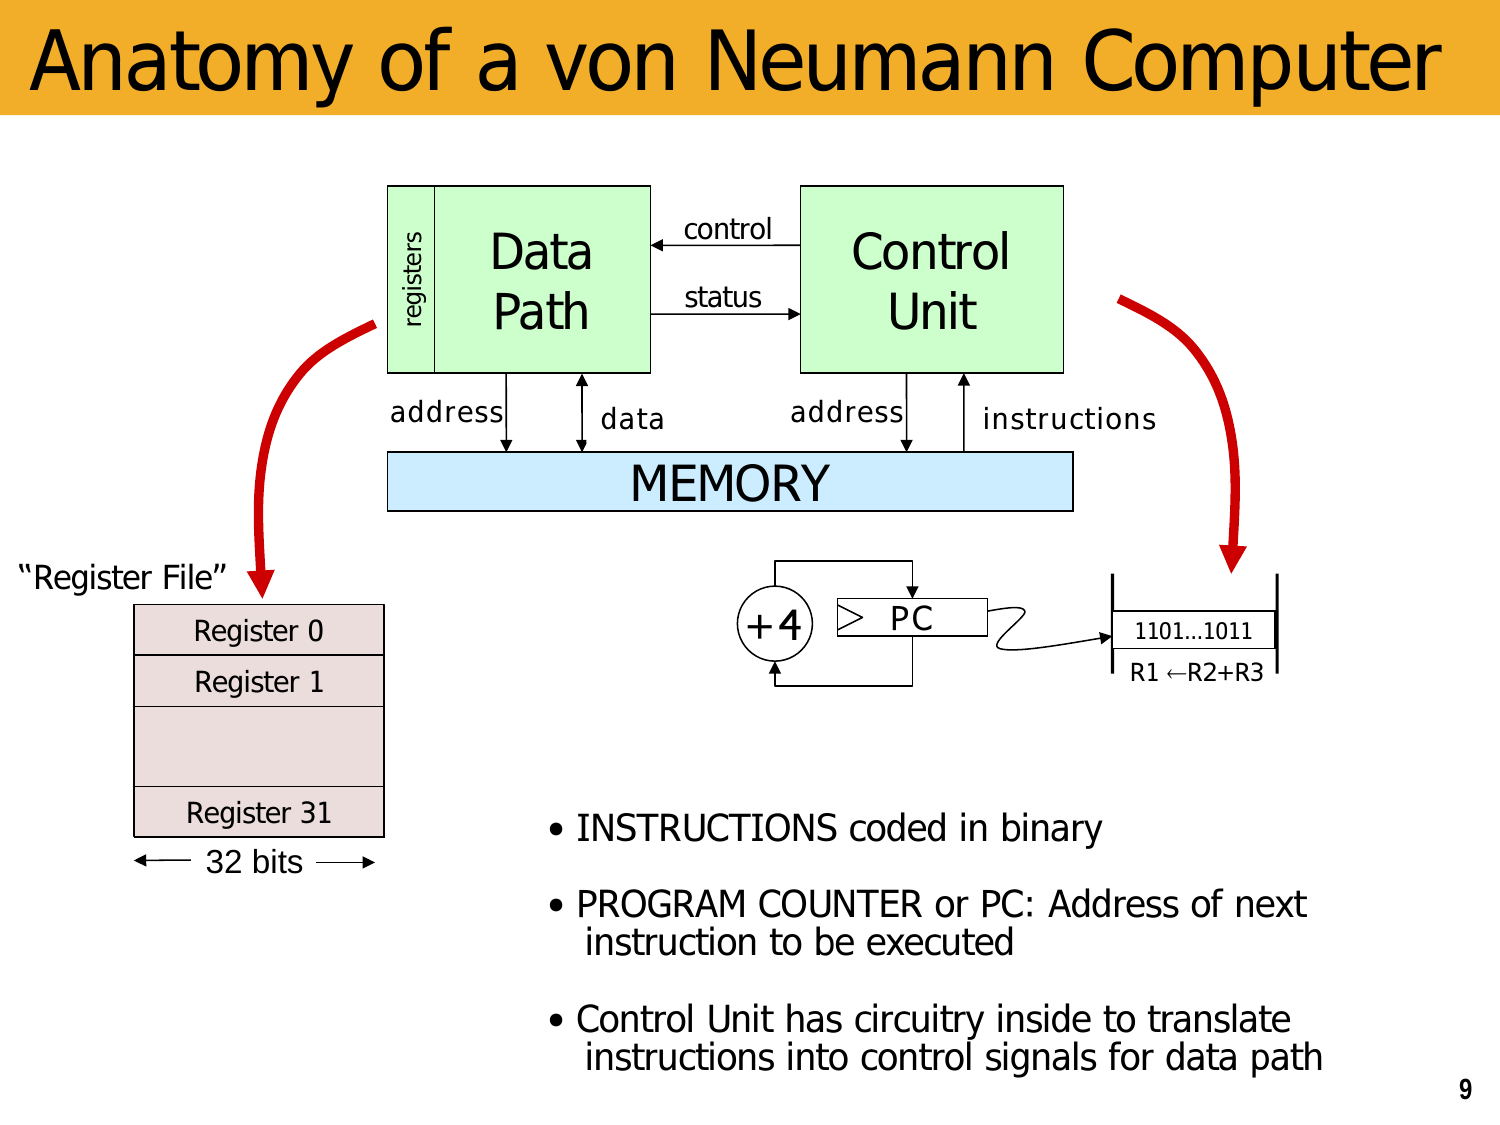

# Anatomy of a von Neumann Computer
Data
Path
Control
Unit
control

registers
status

+4
PC

1101…1011

R1 ←R2+R3
• INSTRUCTIONS coded in binary

• PROGRAM COUNTER or PC: Address of next instruction to be executed

• Control Unit has circuitry inside to translate instructions into control signals for data path

address
address
instructions
data
MEMORY
“Register File”

Register 0
Register 1
Register 31
32 bits
9